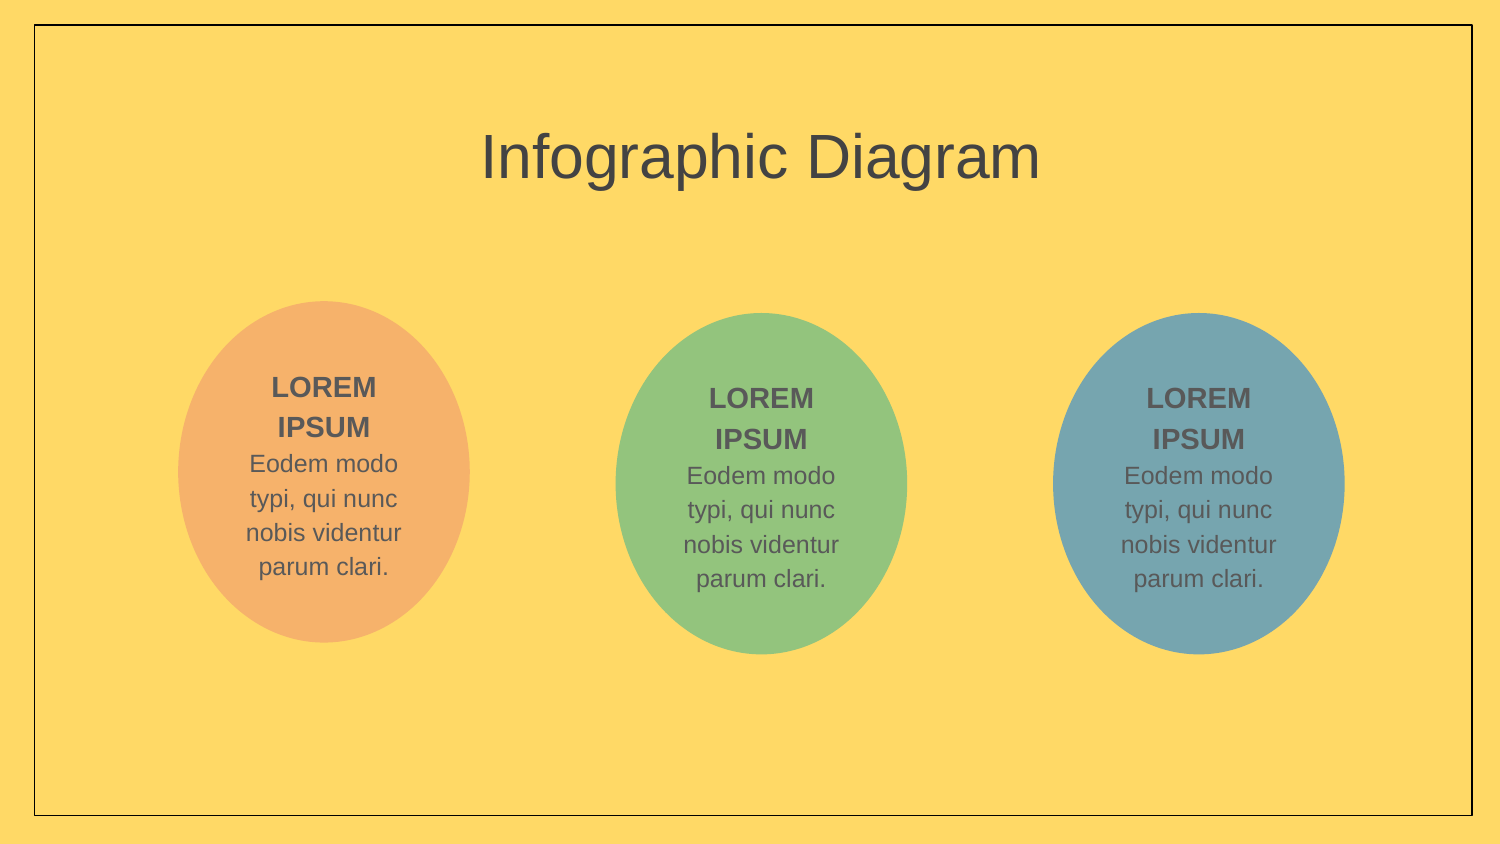

# Infographic Diagram

LOREM IPSUM
Eodem modo typi, qui nunc nobis videntur parum clari.
LOREM IPSUM
Eodem modo typi, qui nunc nobis videntur parum clari.
LOREM IPSUM
Eodem modo typi, qui nunc nobis videntur parum clari.